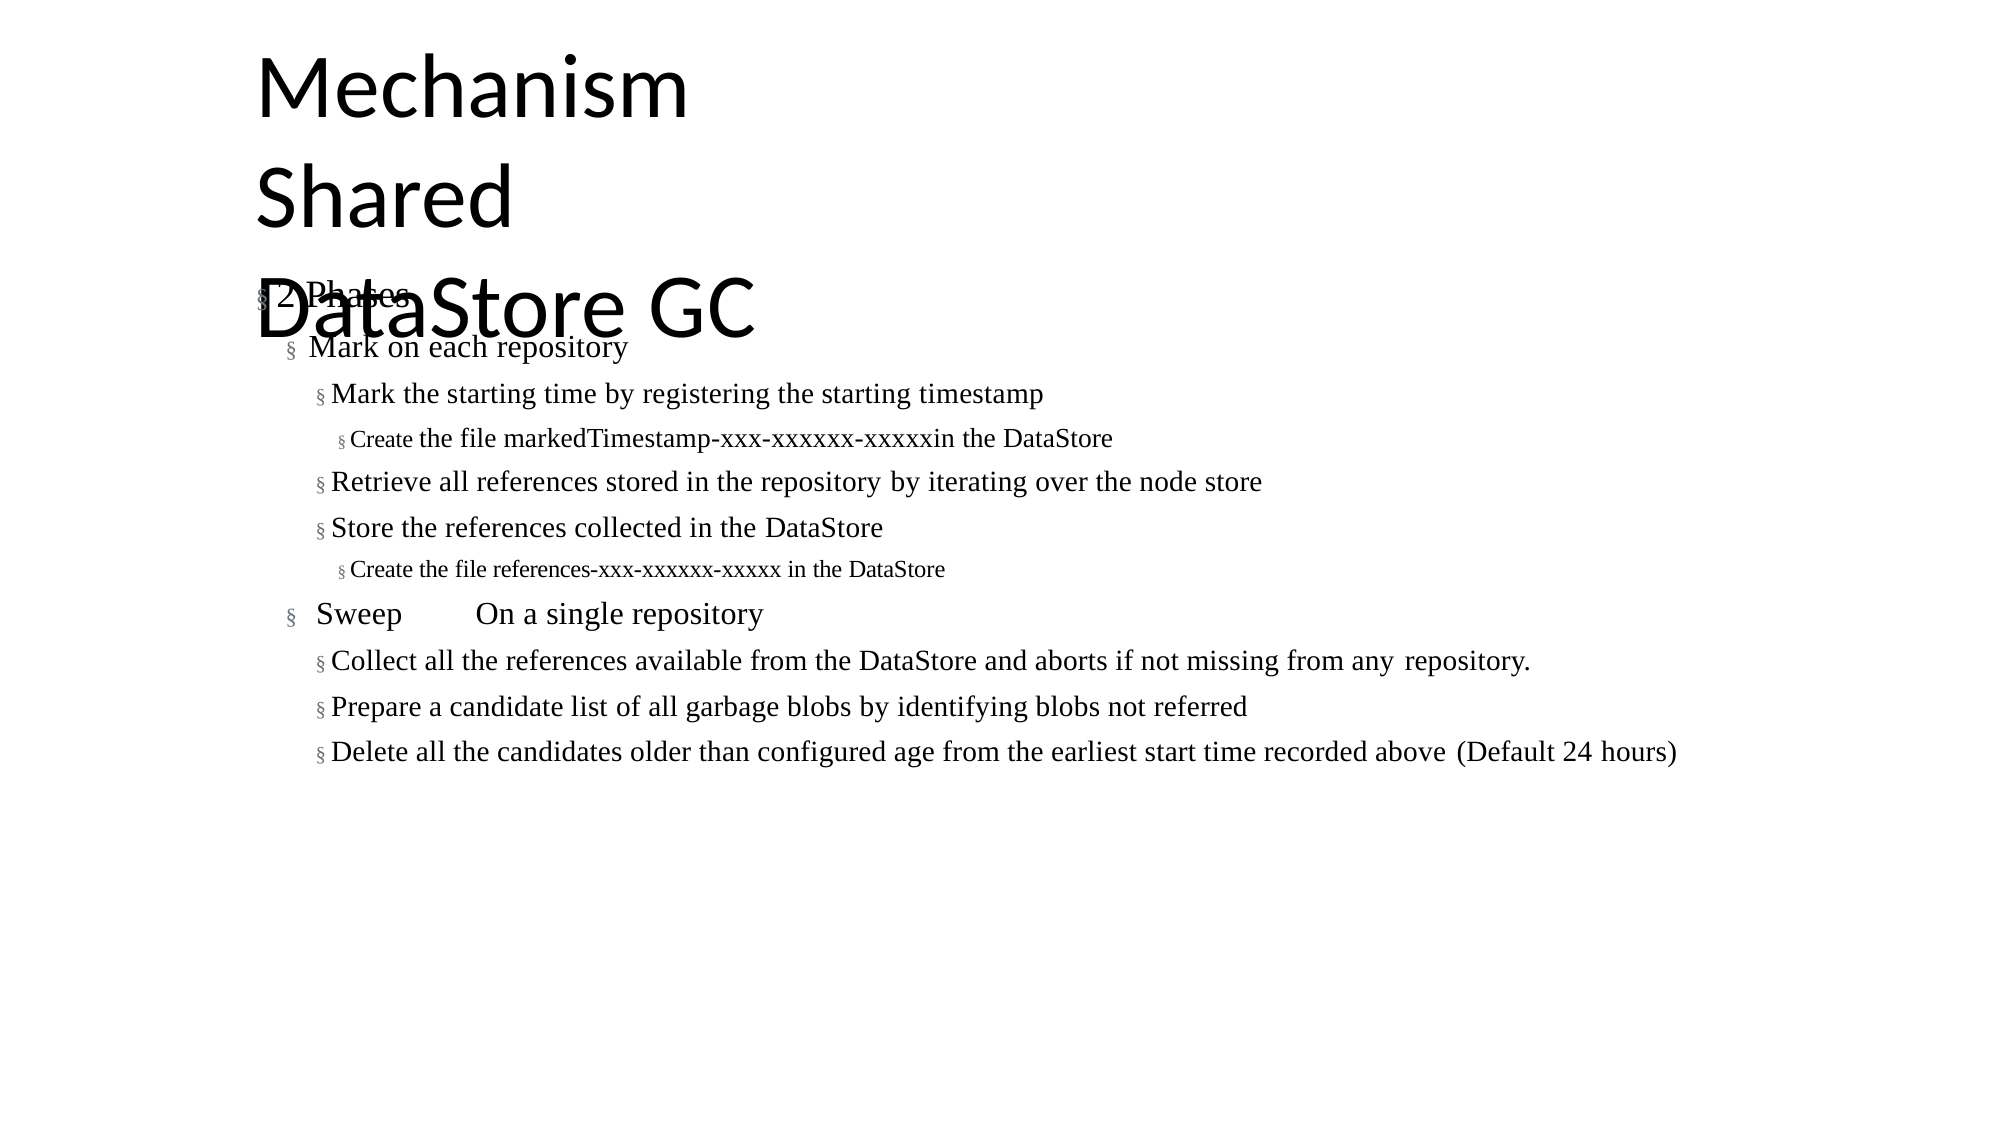

# Mechanism	Shared DataStore GC
§ 2 Phases
§ Mark on each repository
§ Mark the starting time by registering the starting timestamp
§ Create the file markedTimestamp-xxx-xxxxxx-xxxxxin the DataStore
§ Retrieve all references stored in the repository by iterating over the node store
§ Store the references collected in the DataStore
§ Create the file references-xxx-xxxxxx-xxxxx in the DataStore
§   Sweep	On a single repository
§ Collect all the references available from the DataStore and aborts if not missing from any repository.
§ Prepare a candidate list of all garbage blobs by identifying blobs not referred
§ Delete all the candidates older than configured age from the earliest start time recorded above (Default 24 hours)
' 2017 Adobe Systems Incorporated. All Rights Reserved. Adobe Confidential.
203
' 2017 Adobe Systems Incorporated. All Rights Reserved. Adobe Confidential.
' 2016 Adobe Systems Incorporated. All Rights Reserved. Adobe Confidential.